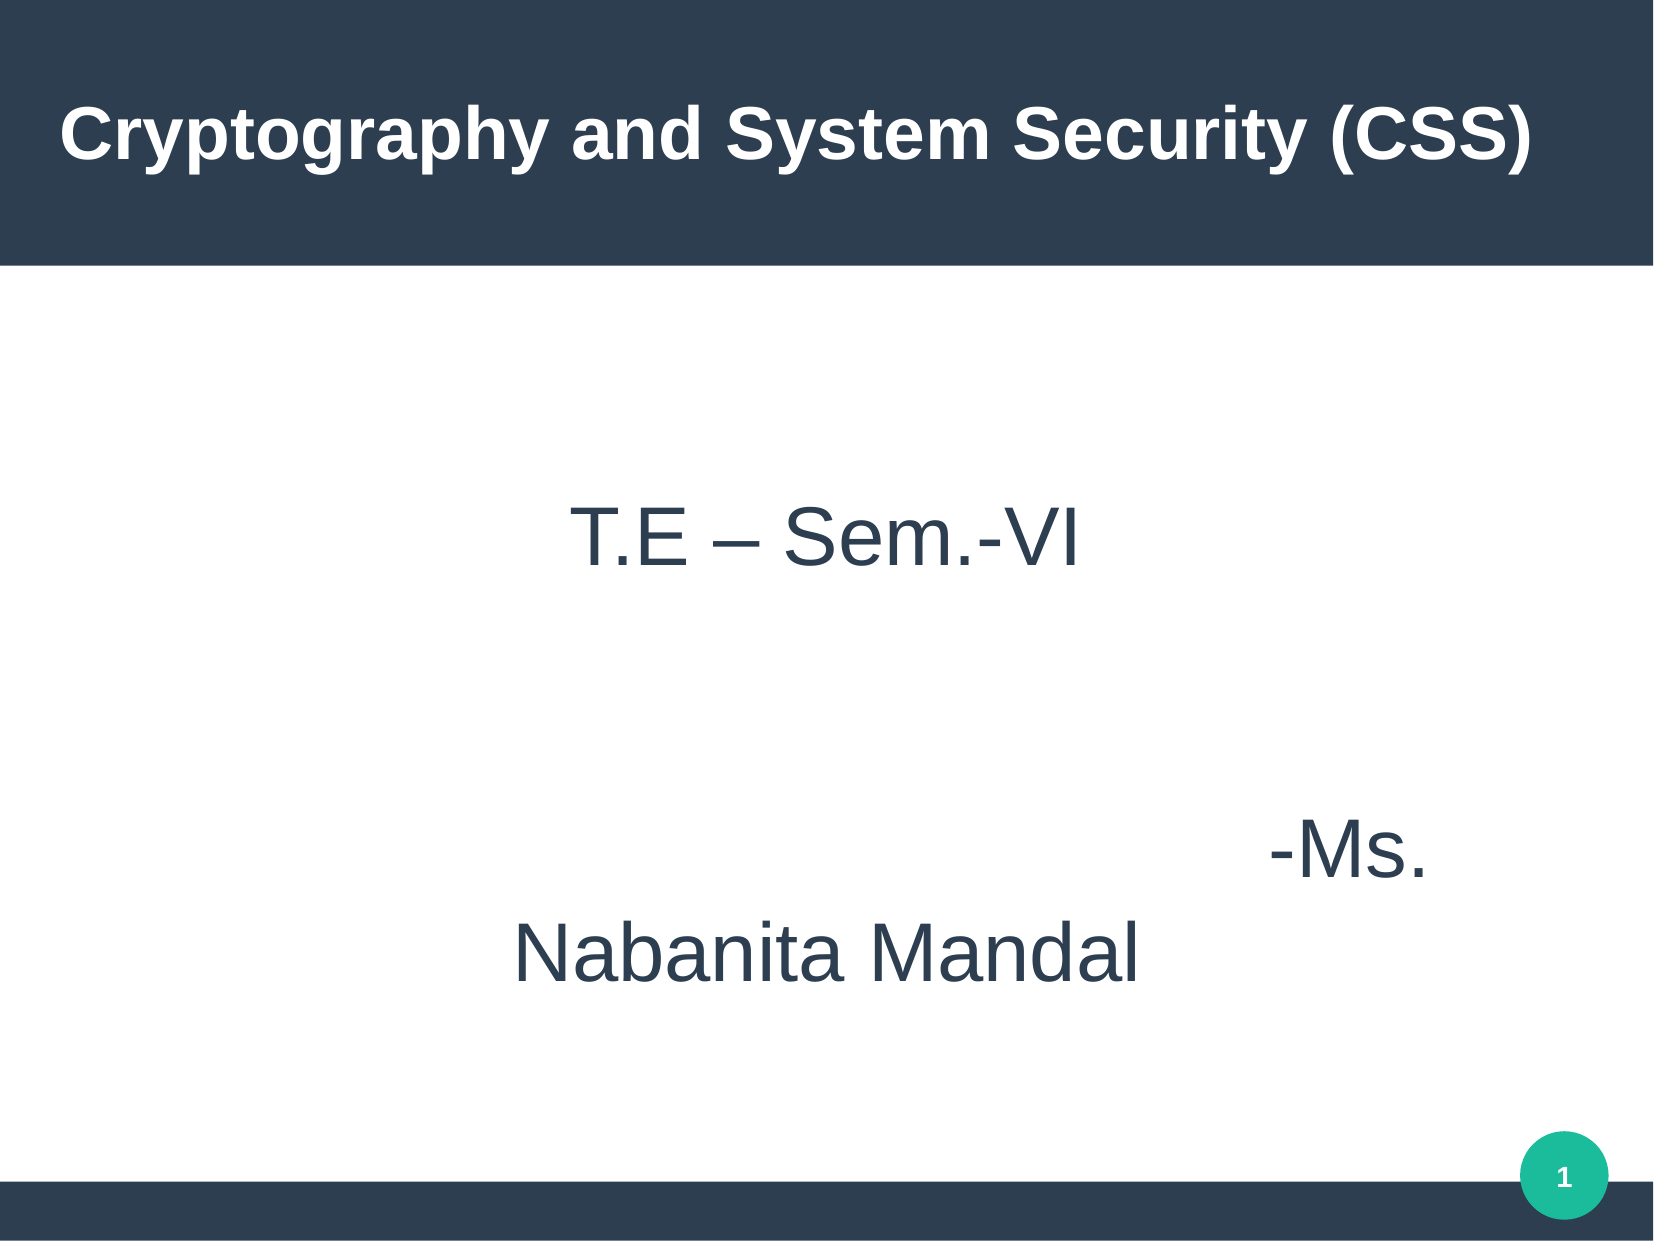

# Cryptography and System Security (CSS)
T.E – Sem.-VI

                                             -Ms. Nabanita Mandal
1